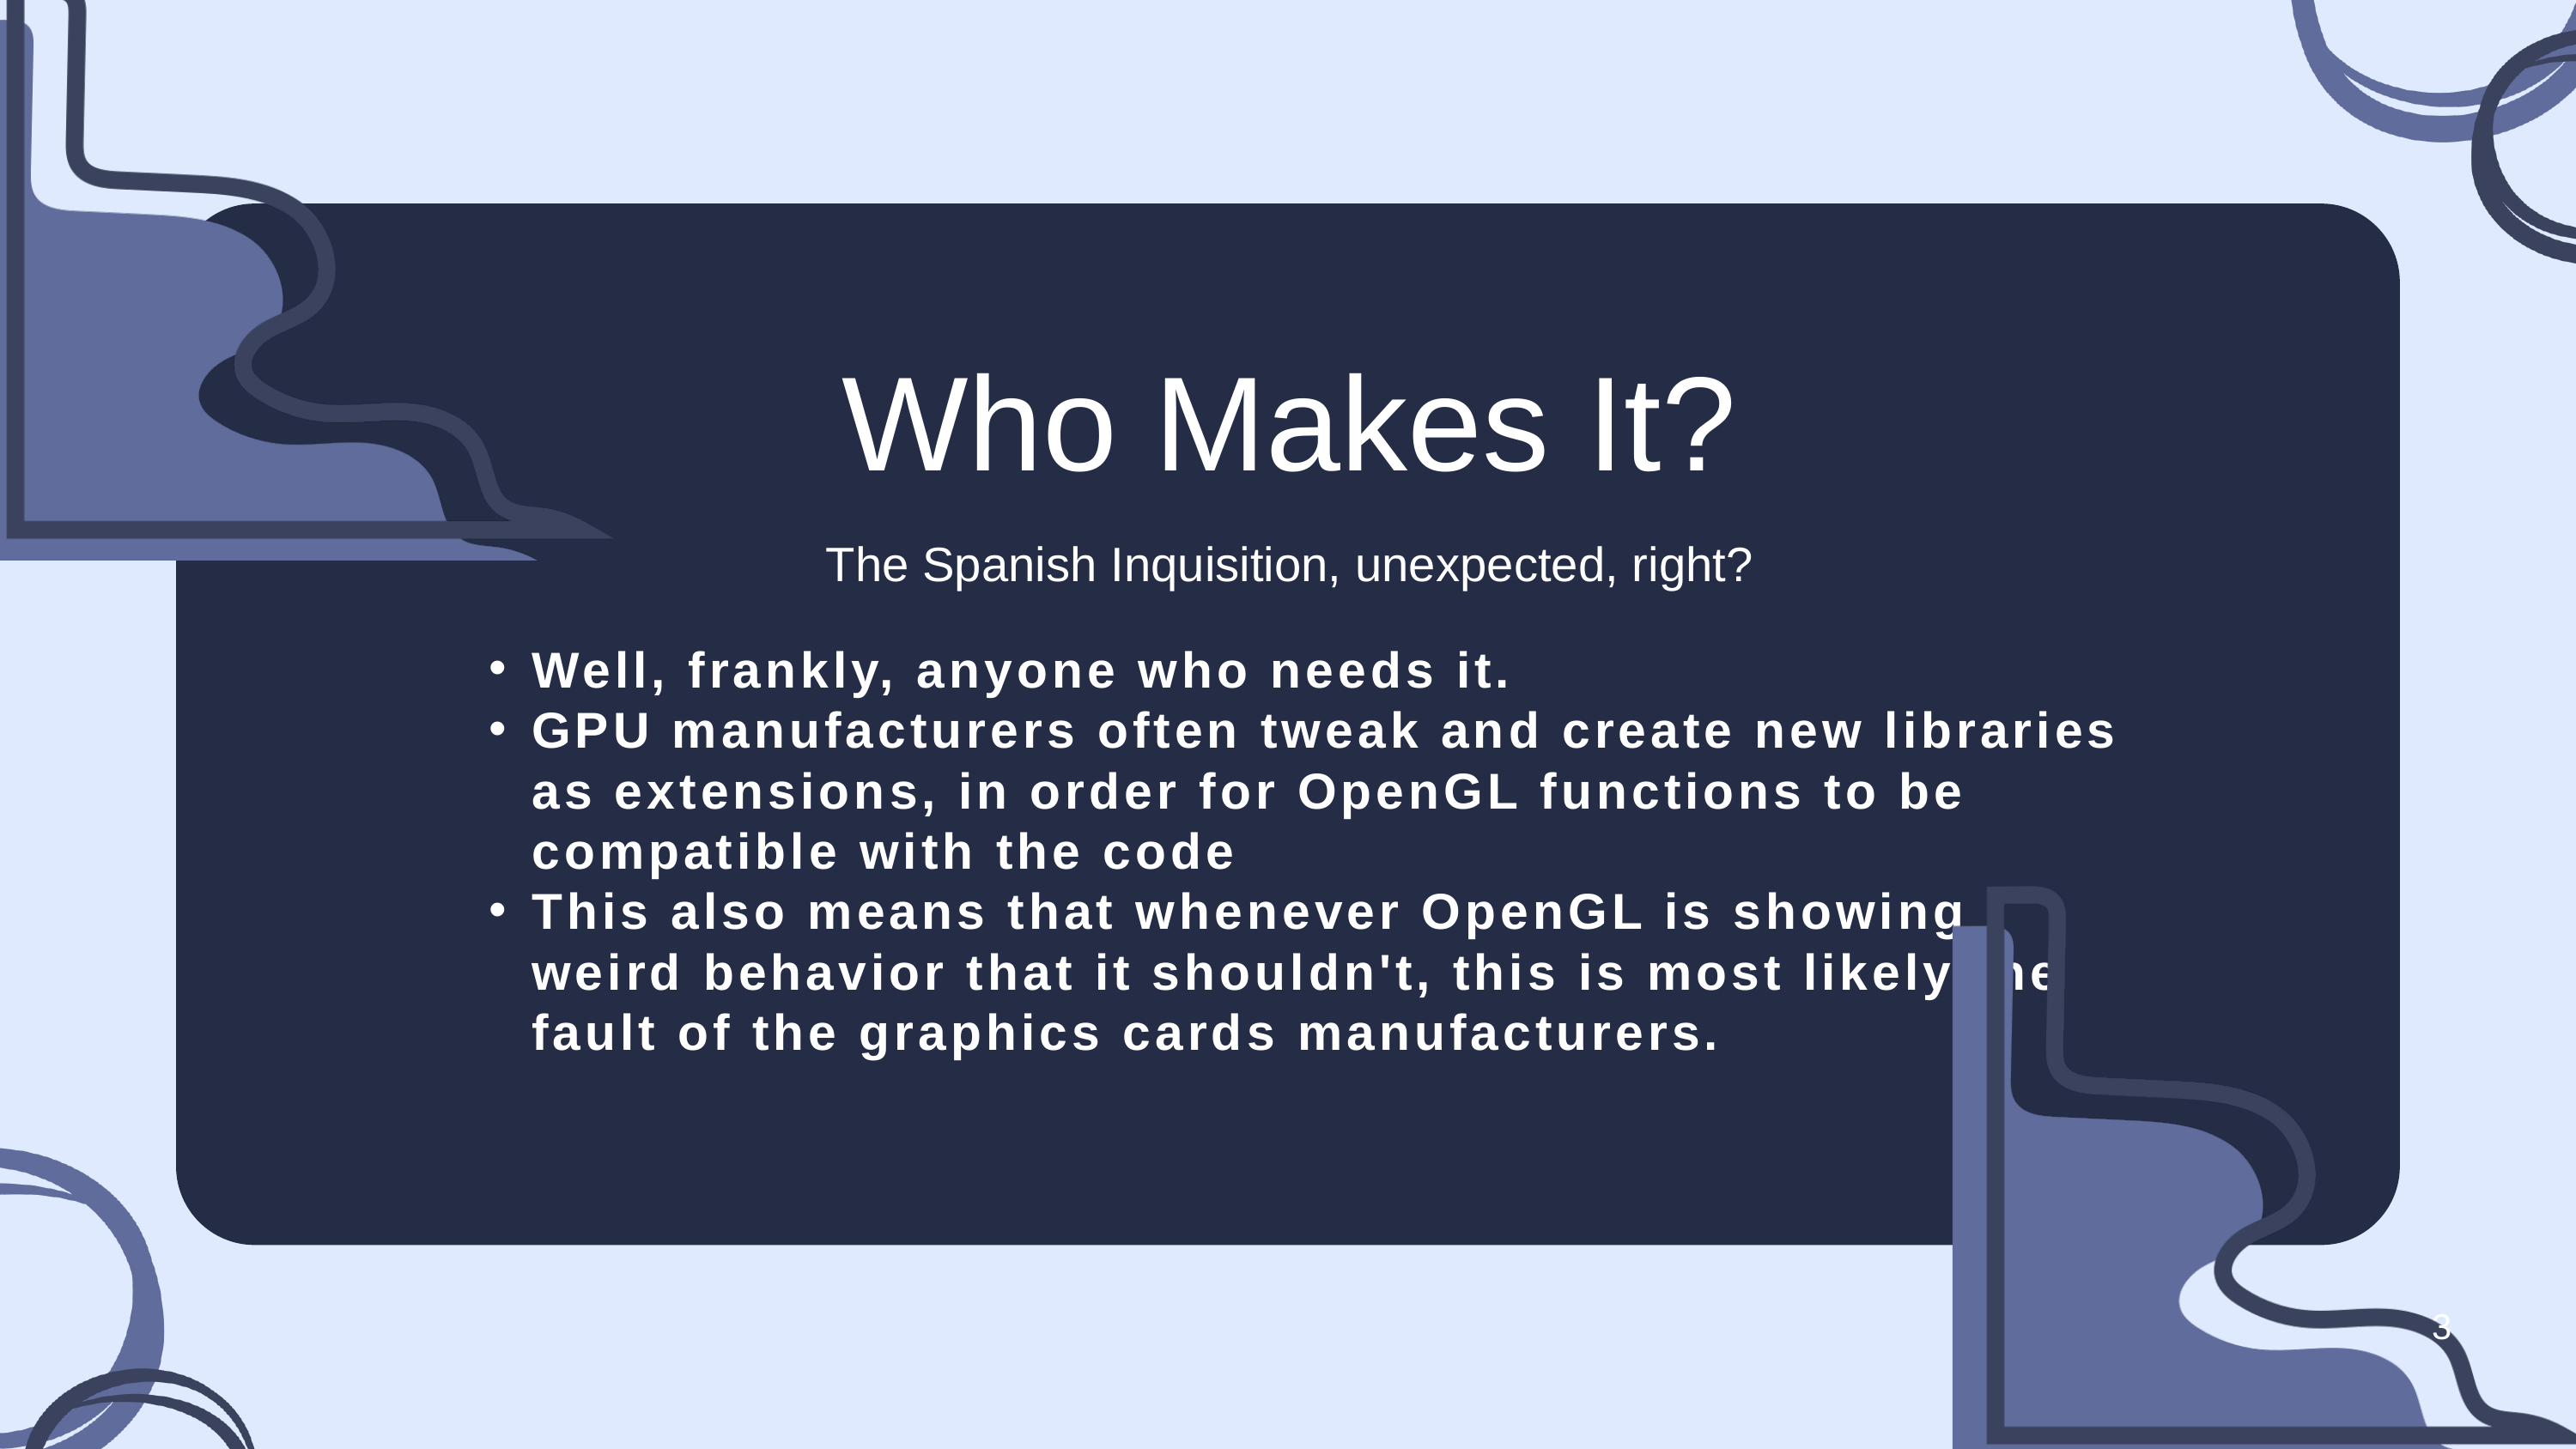

Who Makes It?
The Spanish Inquisition, unexpected, right?
Well, frankly, anyone who needs it.
GPU manufacturers often tweak and create new libraries as extensions, in order for OpenGL functions to be compatible with the code
This also means that whenever OpenGL is showing weird behavior that it shouldn't, this is most likely the fault of the graphics cards manufacturers.

3